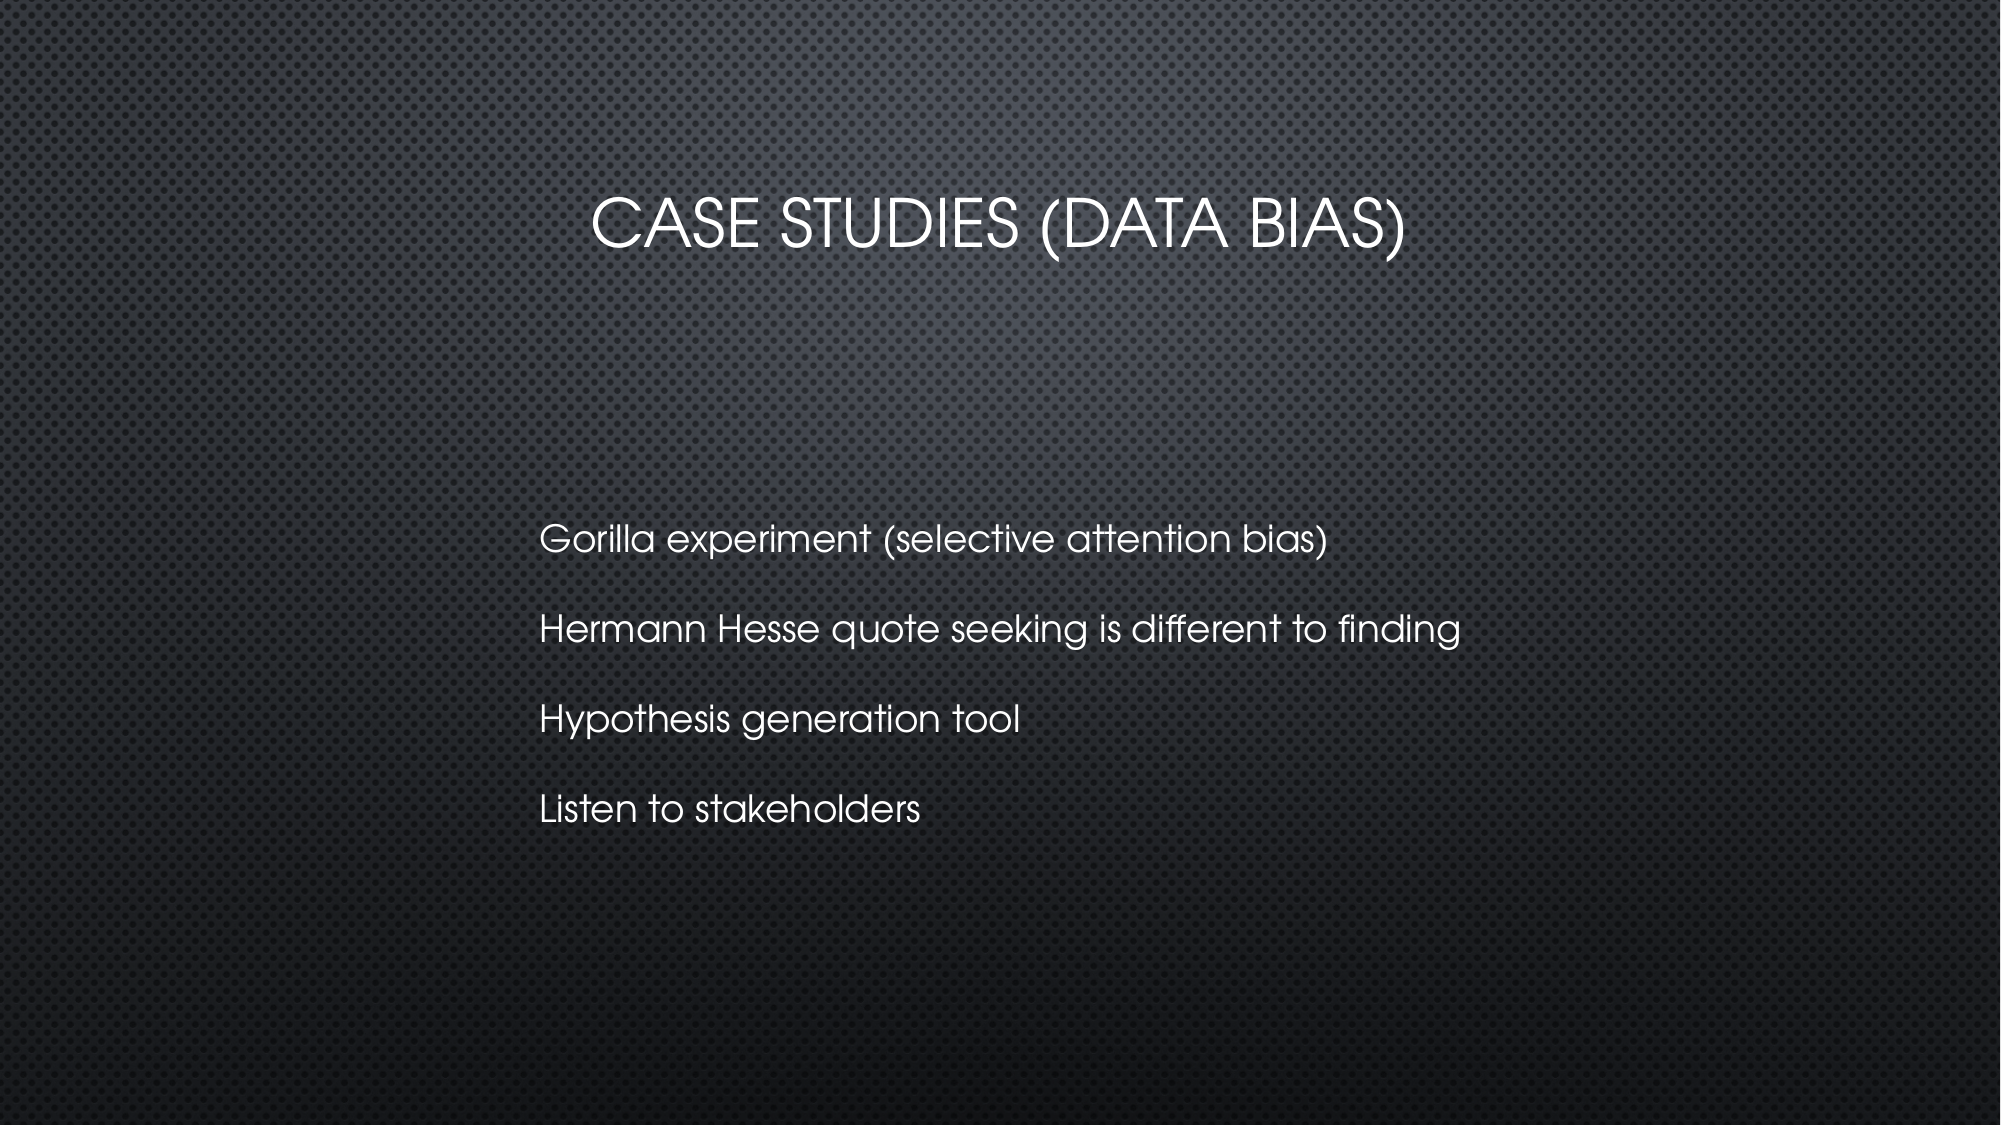

Case studies (Data bias)
Gorilla experiment (selective attention bias)

Hermann Hesse quote seeking is different to finding

Hypothesis generation tool

Listen to stakeholders